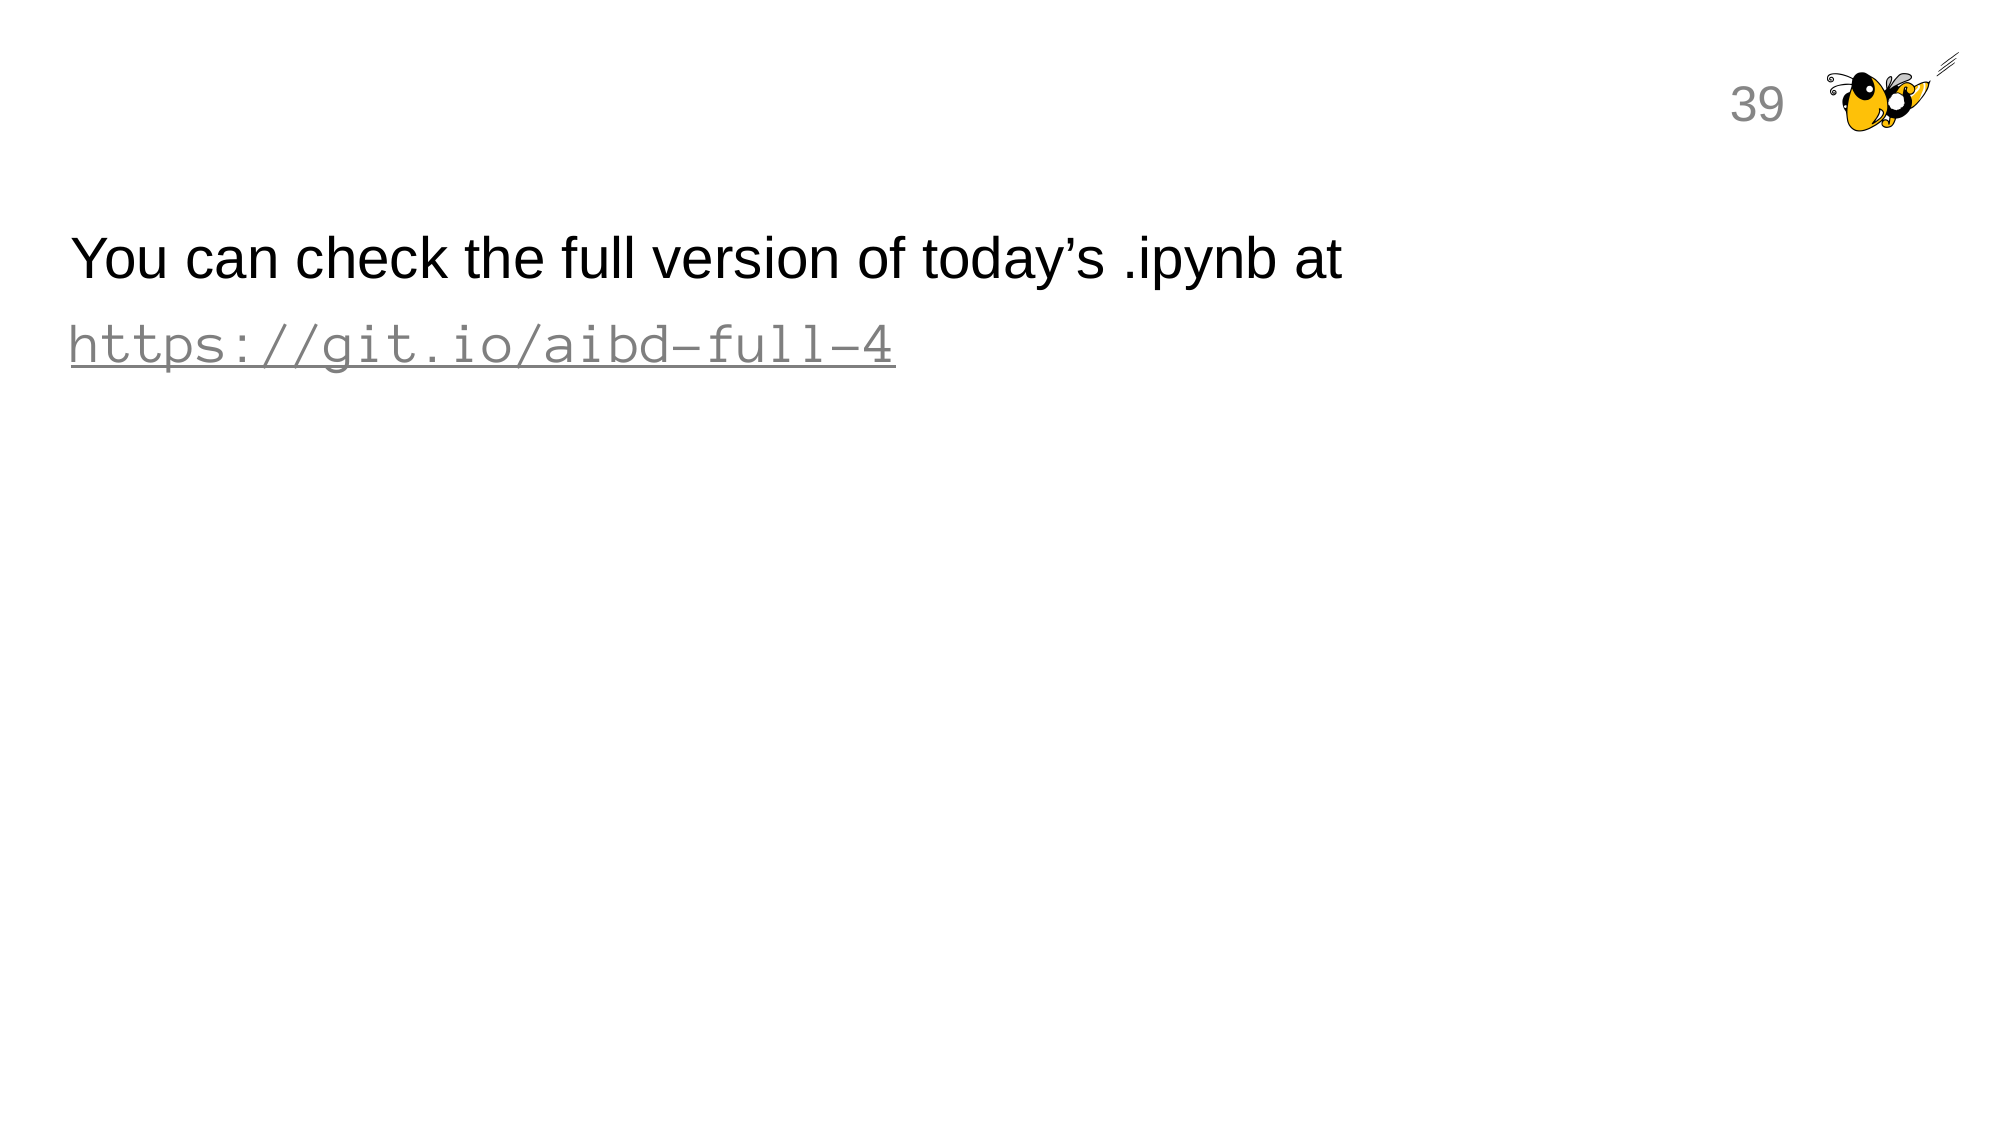

#
39
You can check the full version of today’s .ipynb at https://git.io/aibd-full-4